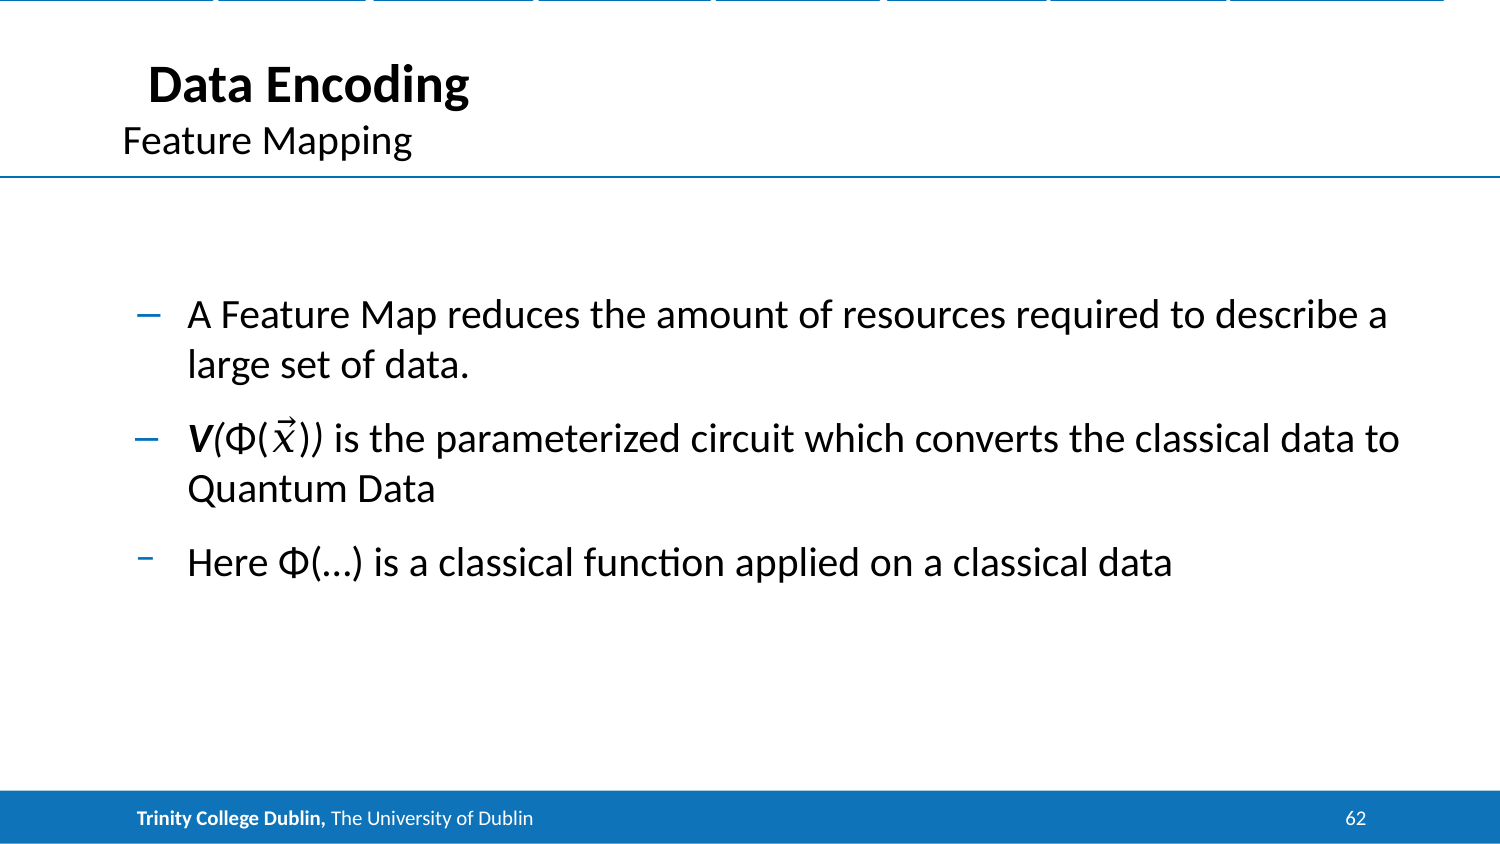

Introduction & background
The Circuits
Data Encoding
Quantum
    Run
Classical
   Run
Results
   Future
   Work
Conclusion
# Data Encoding
Feature Mapping

A Feature Map reduces the amount of resources required to describe a large set of data.
V(Φ(𝑥⃗)) is the parameterized circuit which converts the classical data to Quantum Data
Here Φ(…) is a classical function applied on a classical data